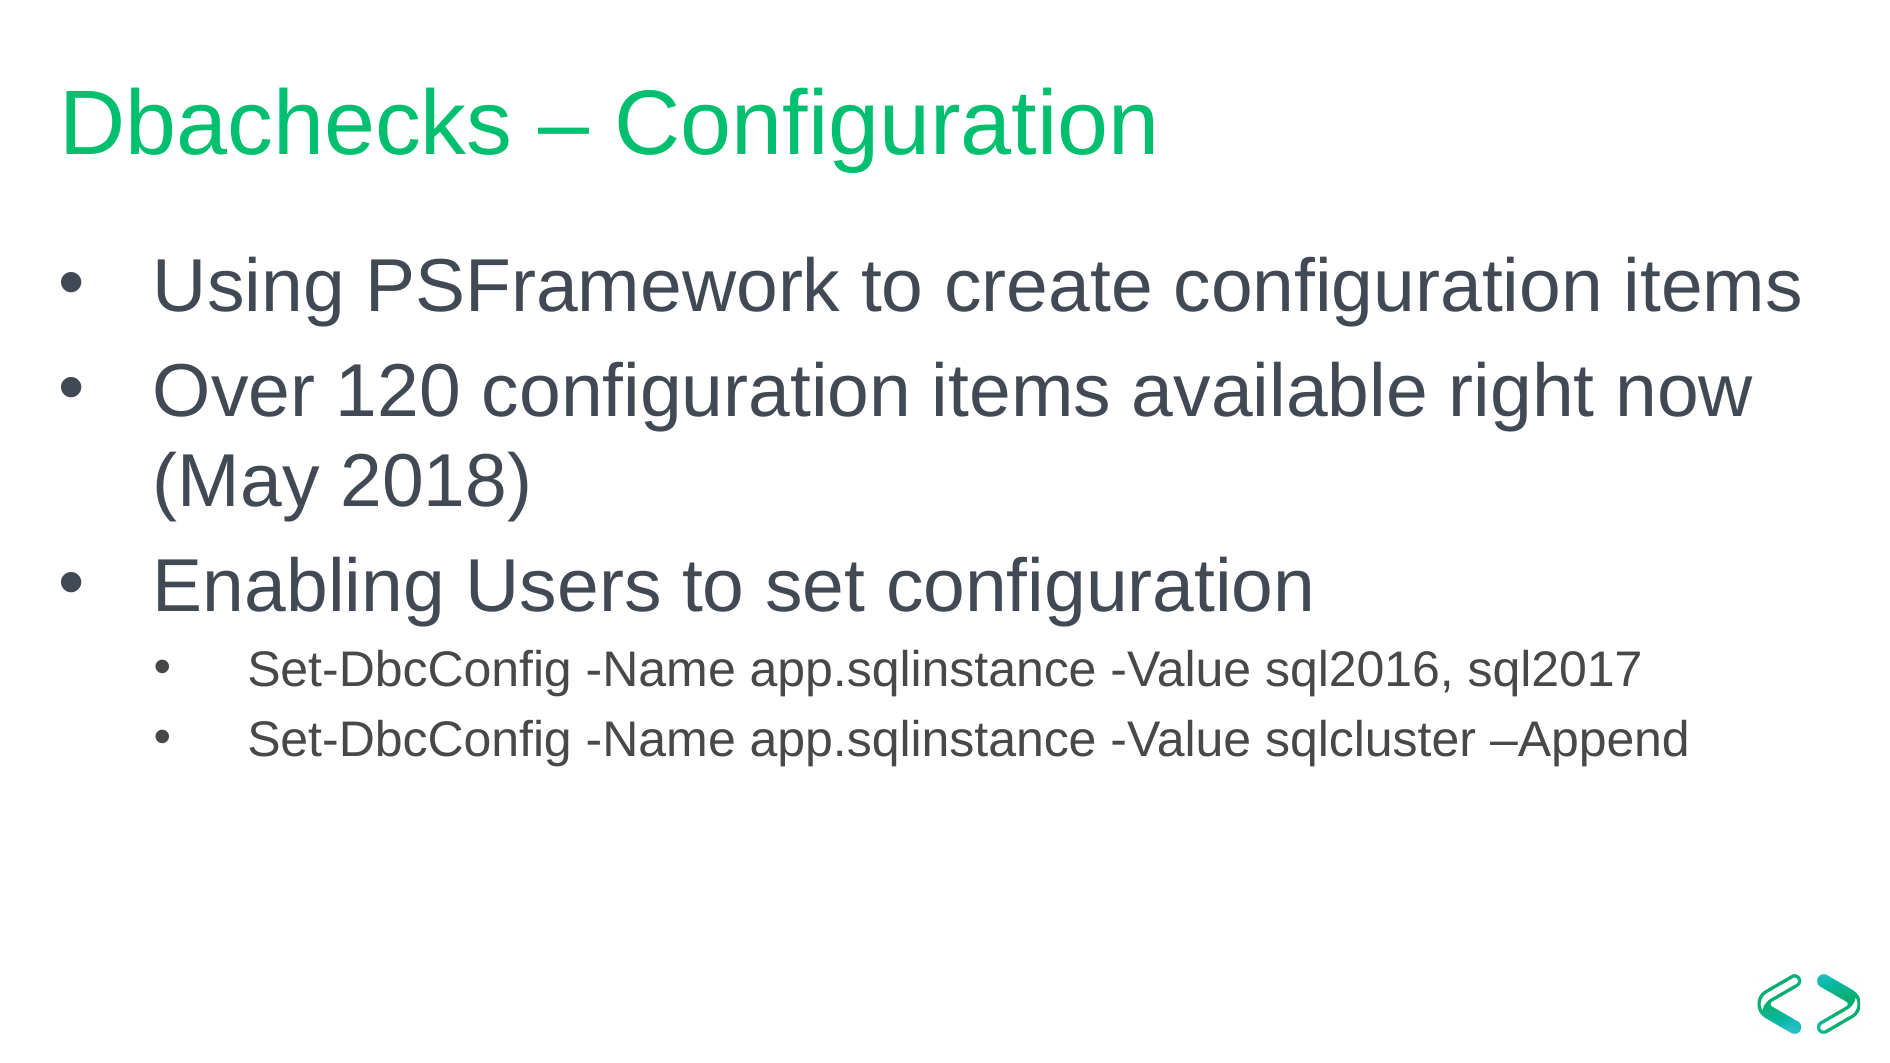

# Dbachecks – Configuration
Using PSFramework to create configuration items
Over 120 configuration items available right now (May 2018)
Enabling Users to set configuration
Set-DbcConfig -Name app.sqlinstance -Value sql2016, sql2017
Set-DbcConfig -Name app.sqlinstance -Value sqlcluster –Append